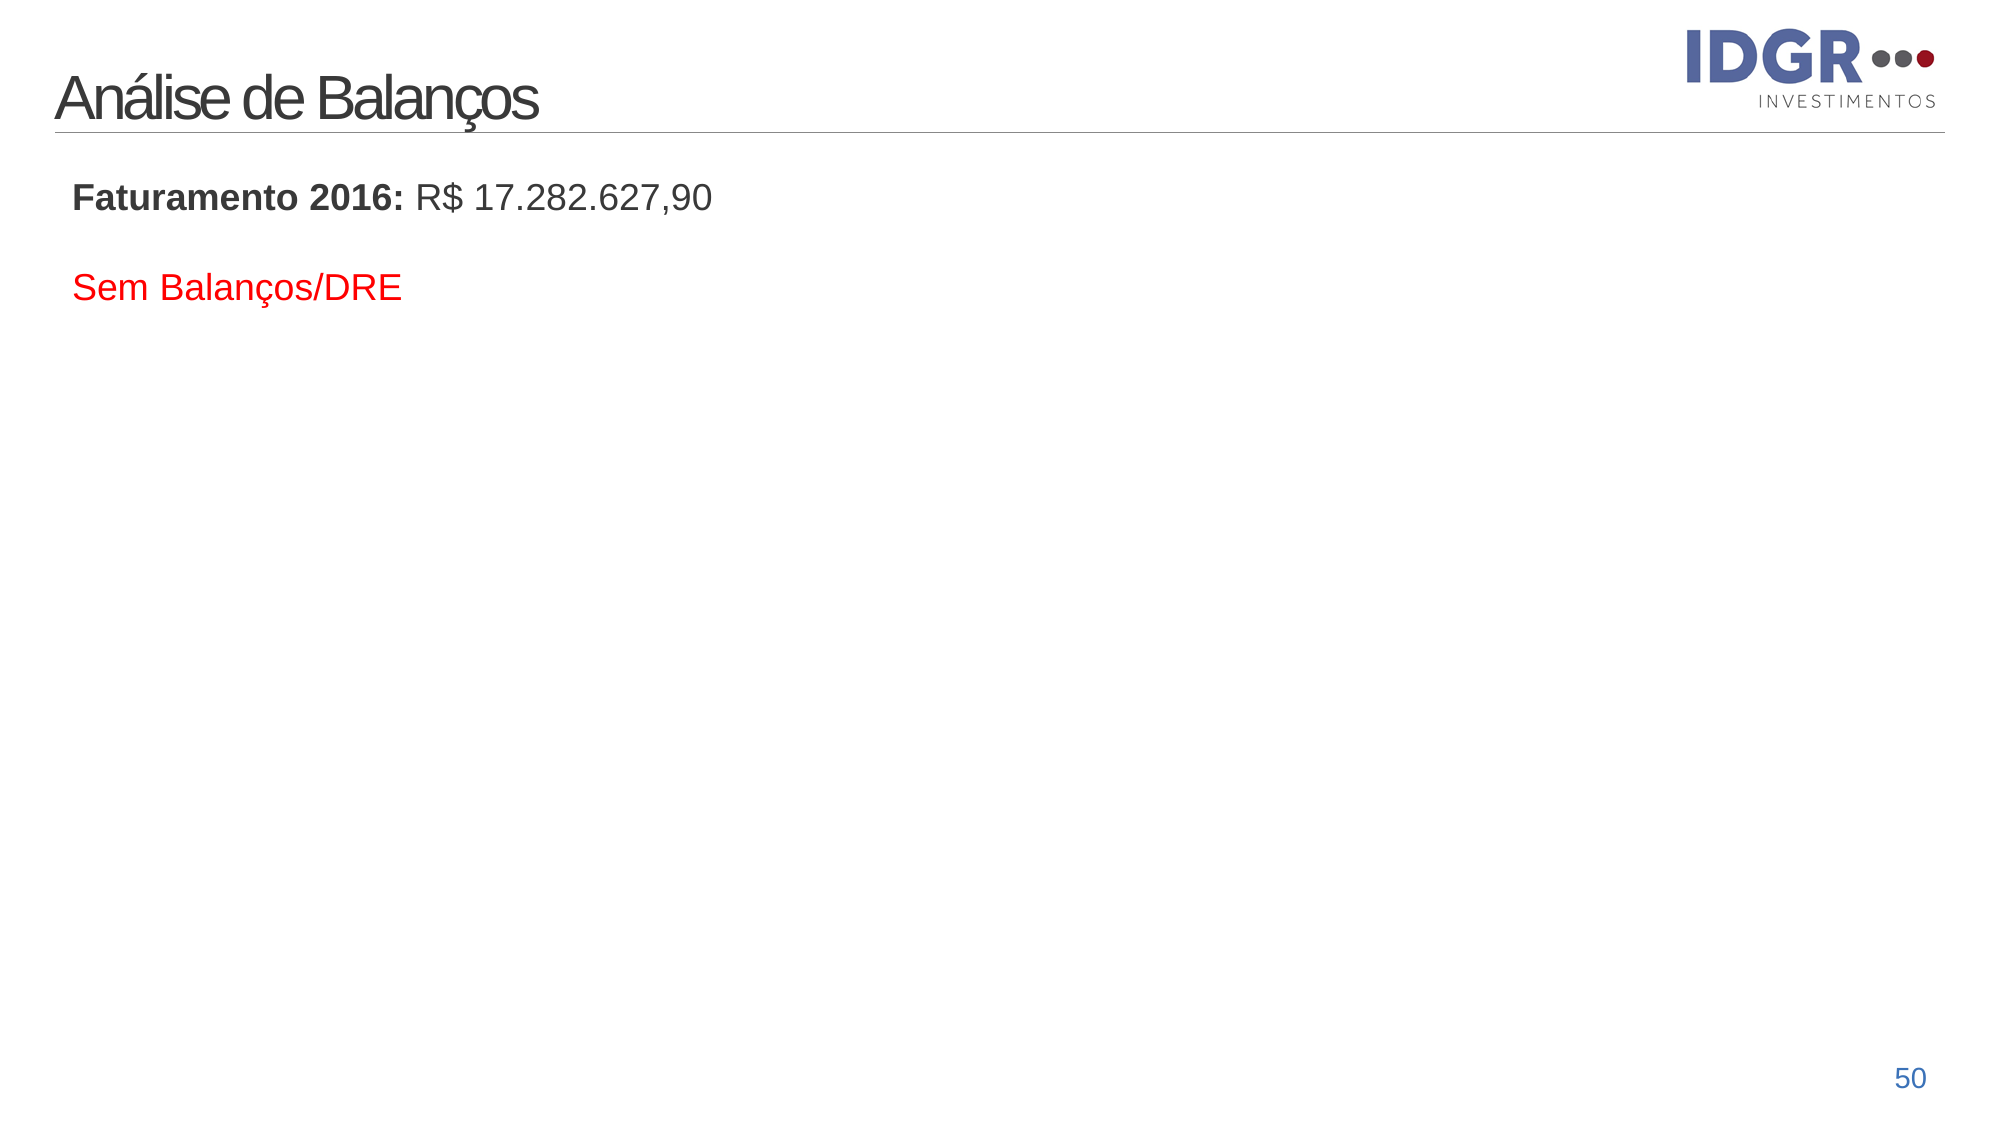

# Análise de Balanços

Faturamento 2016: R$ 17.282.627,90

Sem Balanços/DRE